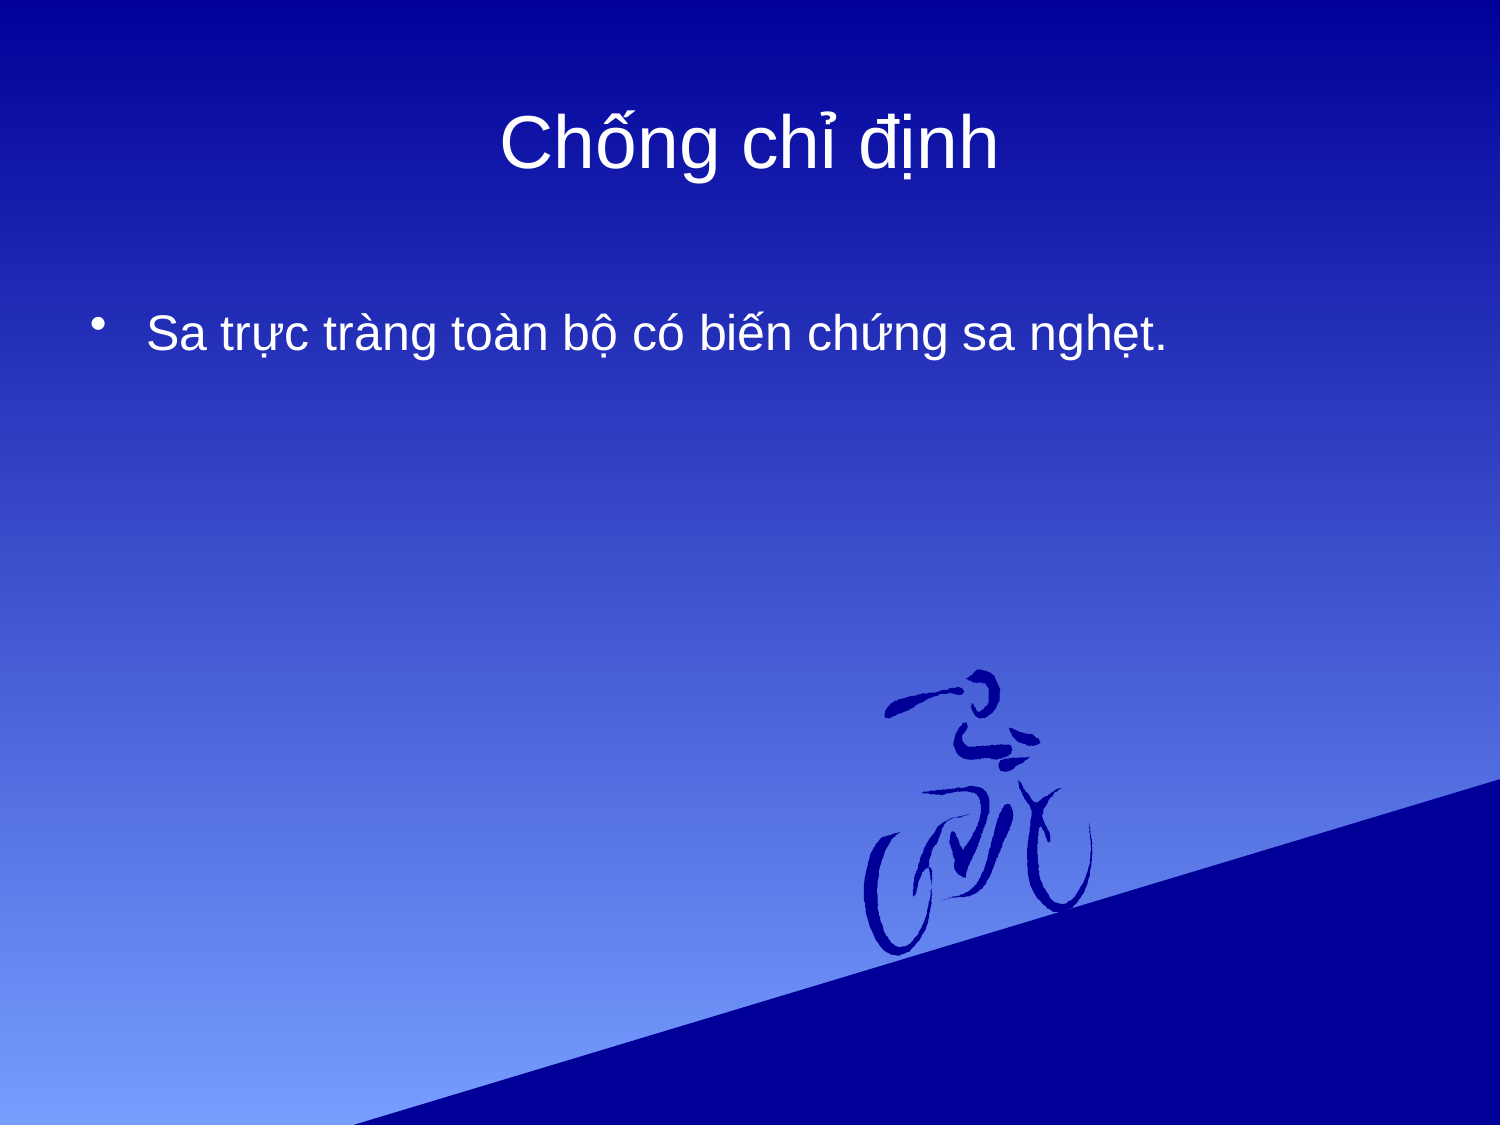

# Chống chỉ định
Sa trực tràng toàn bộ có biến chứng sa nghẹt.